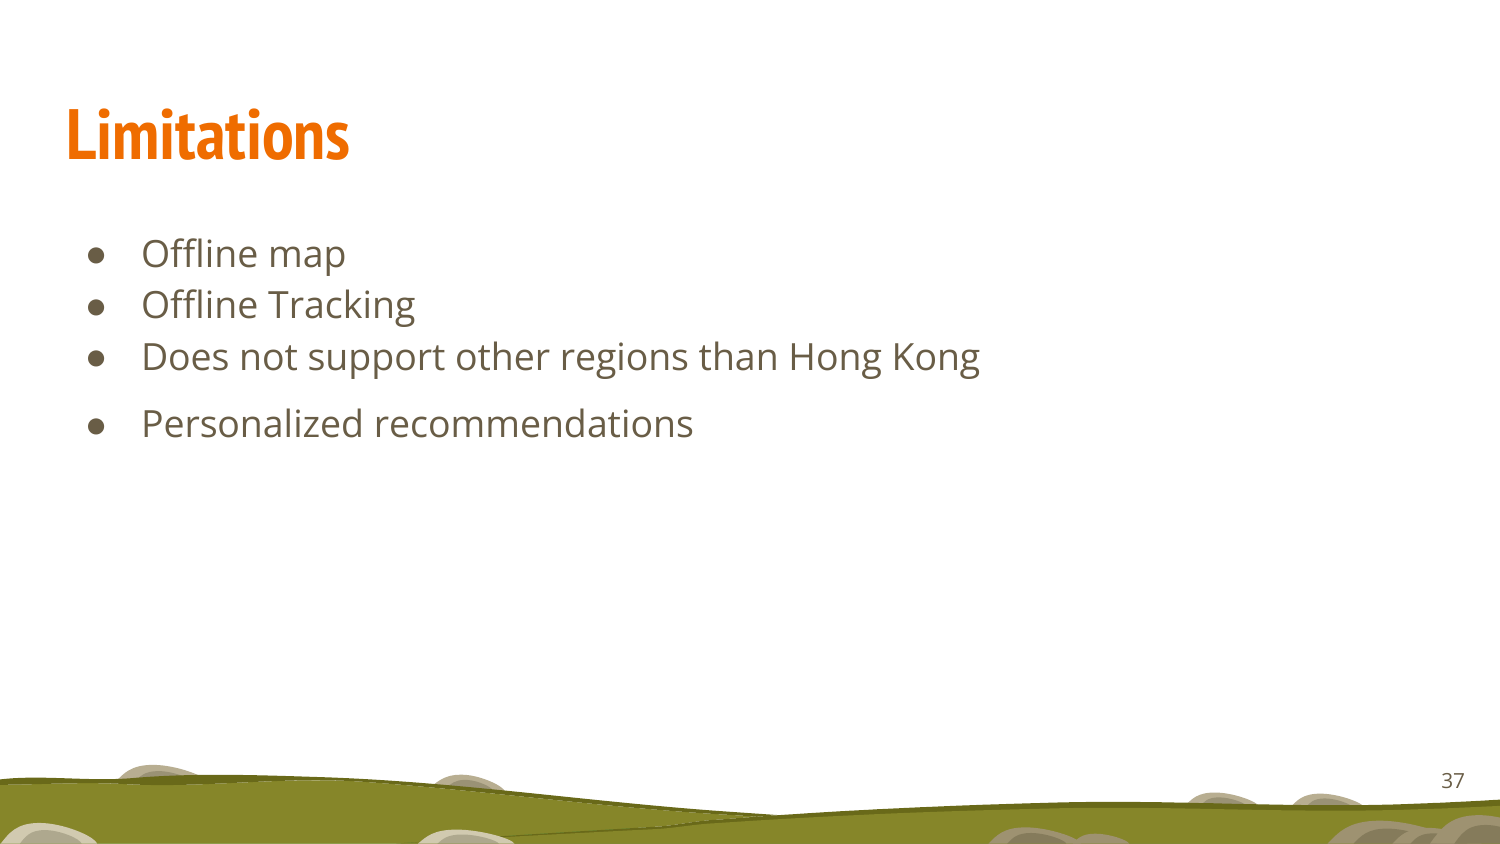

# Limitations
Offline map
Offline Tracking
Does not support other regions than Hong Kong
Personalized recommendations

37